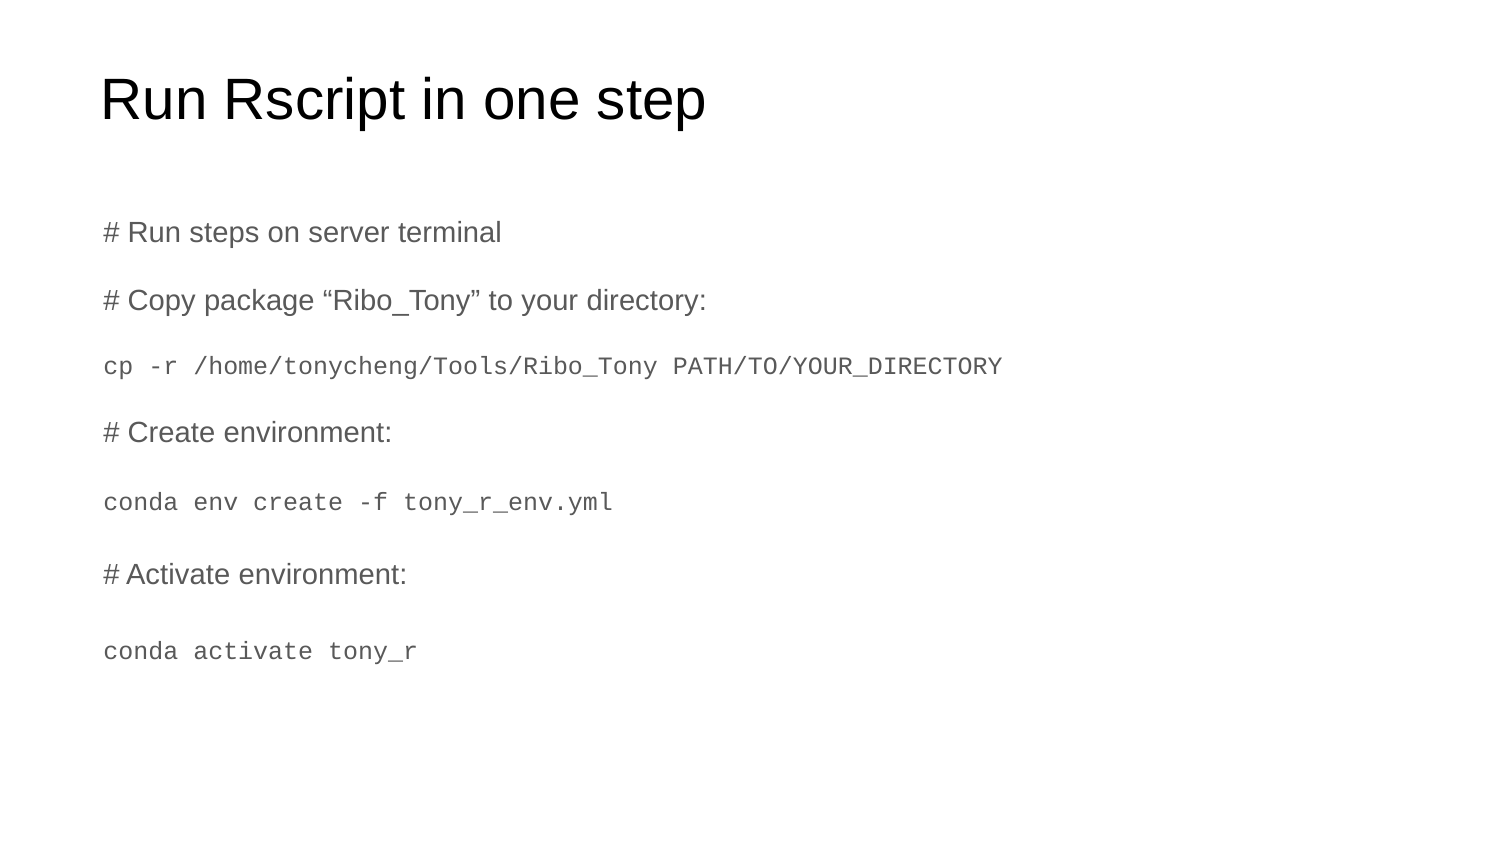

# Run Rscript in one step

# Run steps on server terminal
# Copy package “Ribo_Tony” to your directory:
cp -r /home/tonycheng/Tools/Ribo_Tony PATH/TO/YOUR_DIRECTORY
# Create environment:
conda env create -f tony_r_env.yml

# Activate environment:

conda activate tony_r